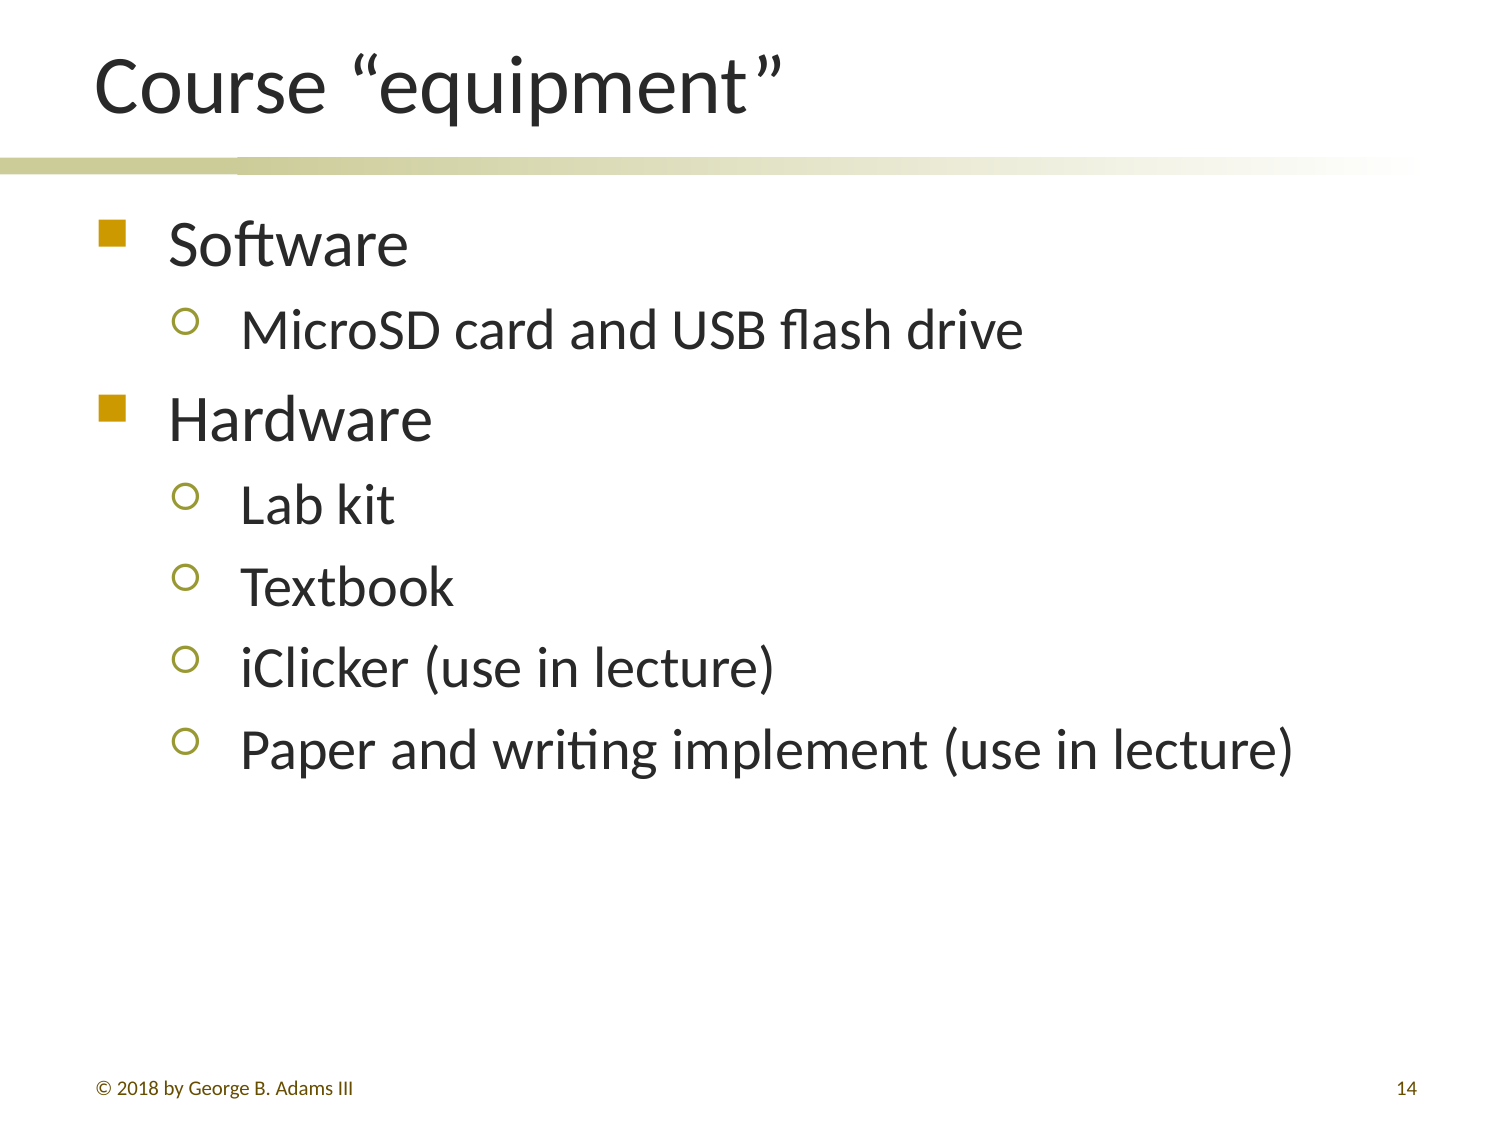

# Course “equipment”
Software
MicroSD card and USB flash drive
Hardware
Lab kit
Textbook
iClicker (use in lecture)
Paper and writing implement (use in lecture)

© 2018 by George B. Adams III
14